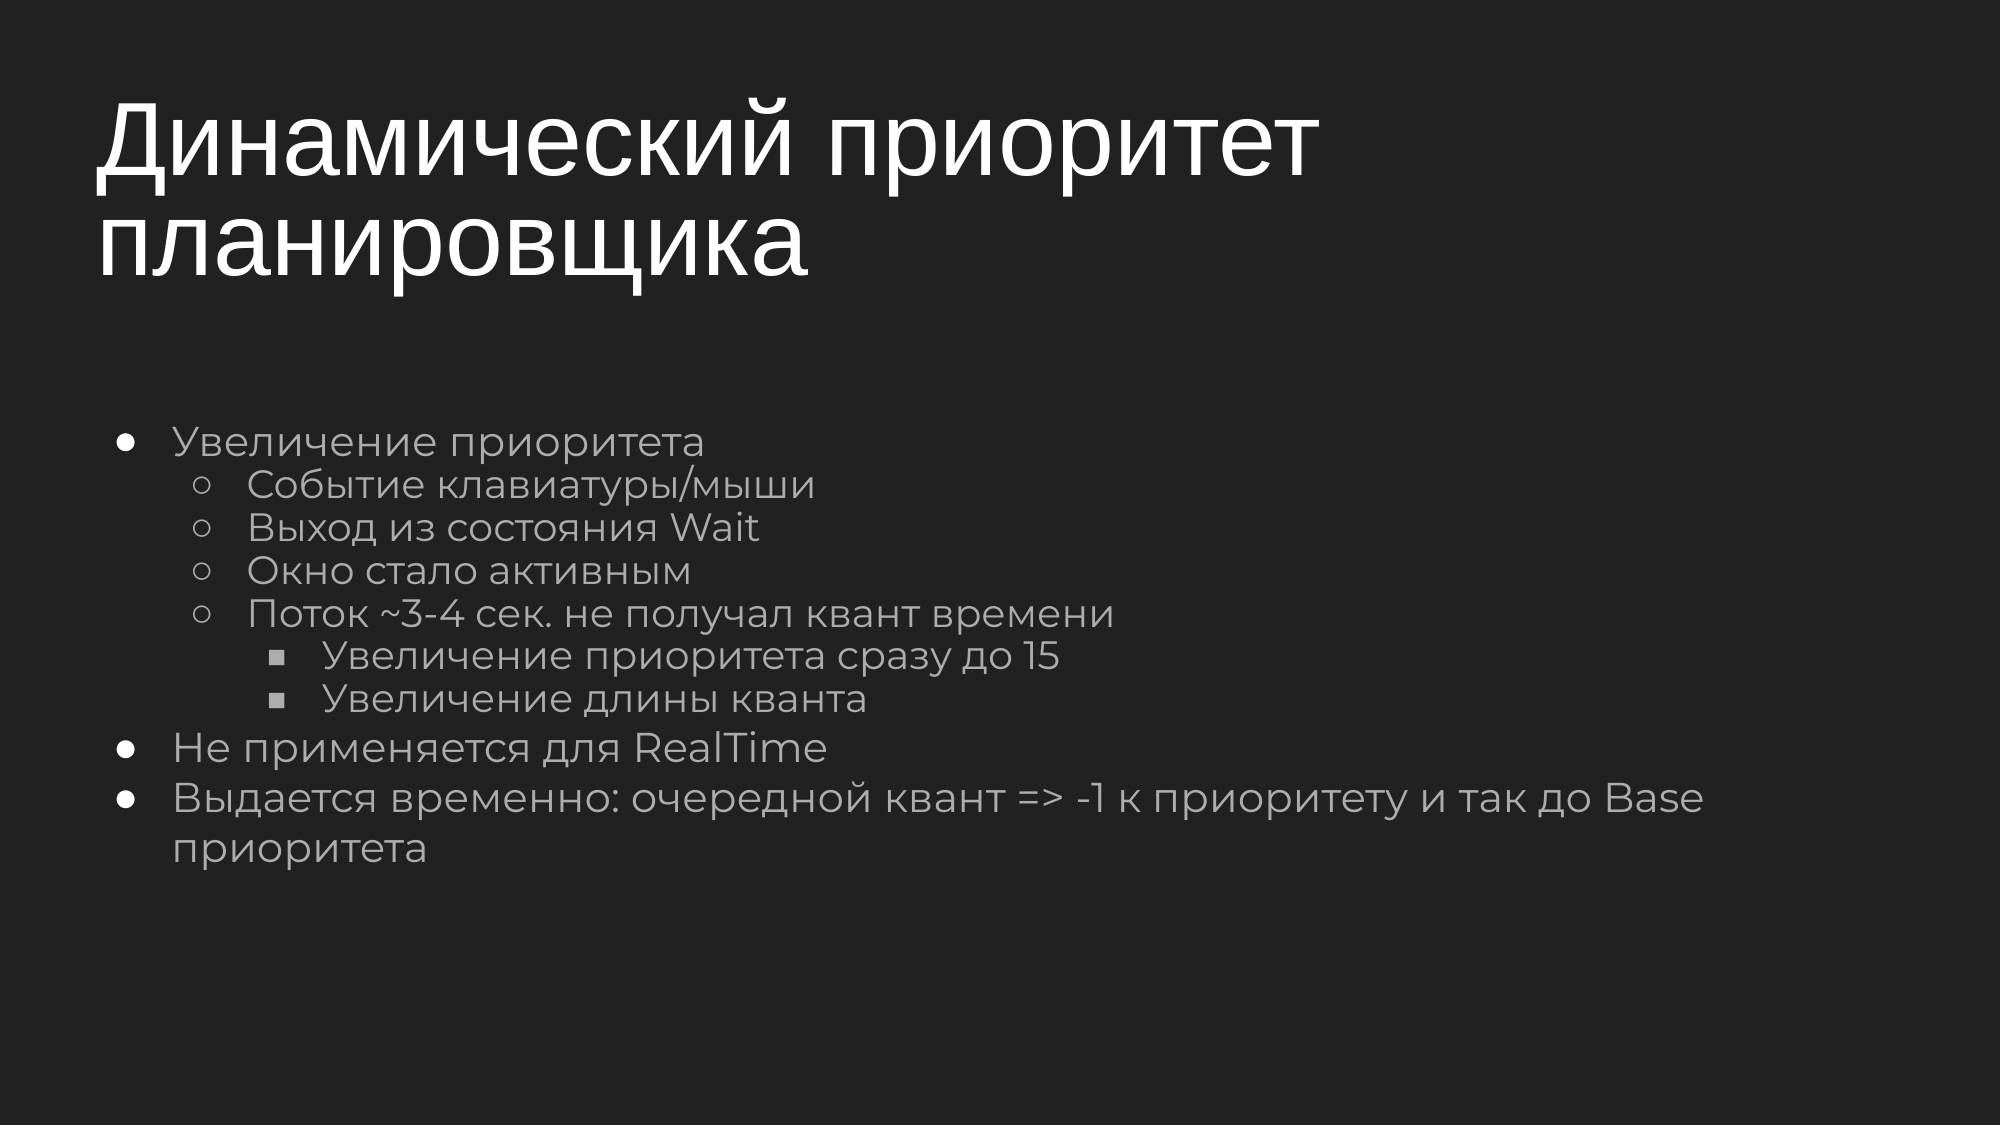

# Динамический приоритет планировщика
Увеличение приоритета
Событие клавиатуры/мыши
Выход из состояния Wait
Окно стало активным
Поток ~3-4 сек. не получал квант времени
Увеличение приоритета сразу до 15
Увеличение длины кванта
Не применяется для RealTime
Выдается временно: очередной квант => -1 к приоритету и так до Base приоритета